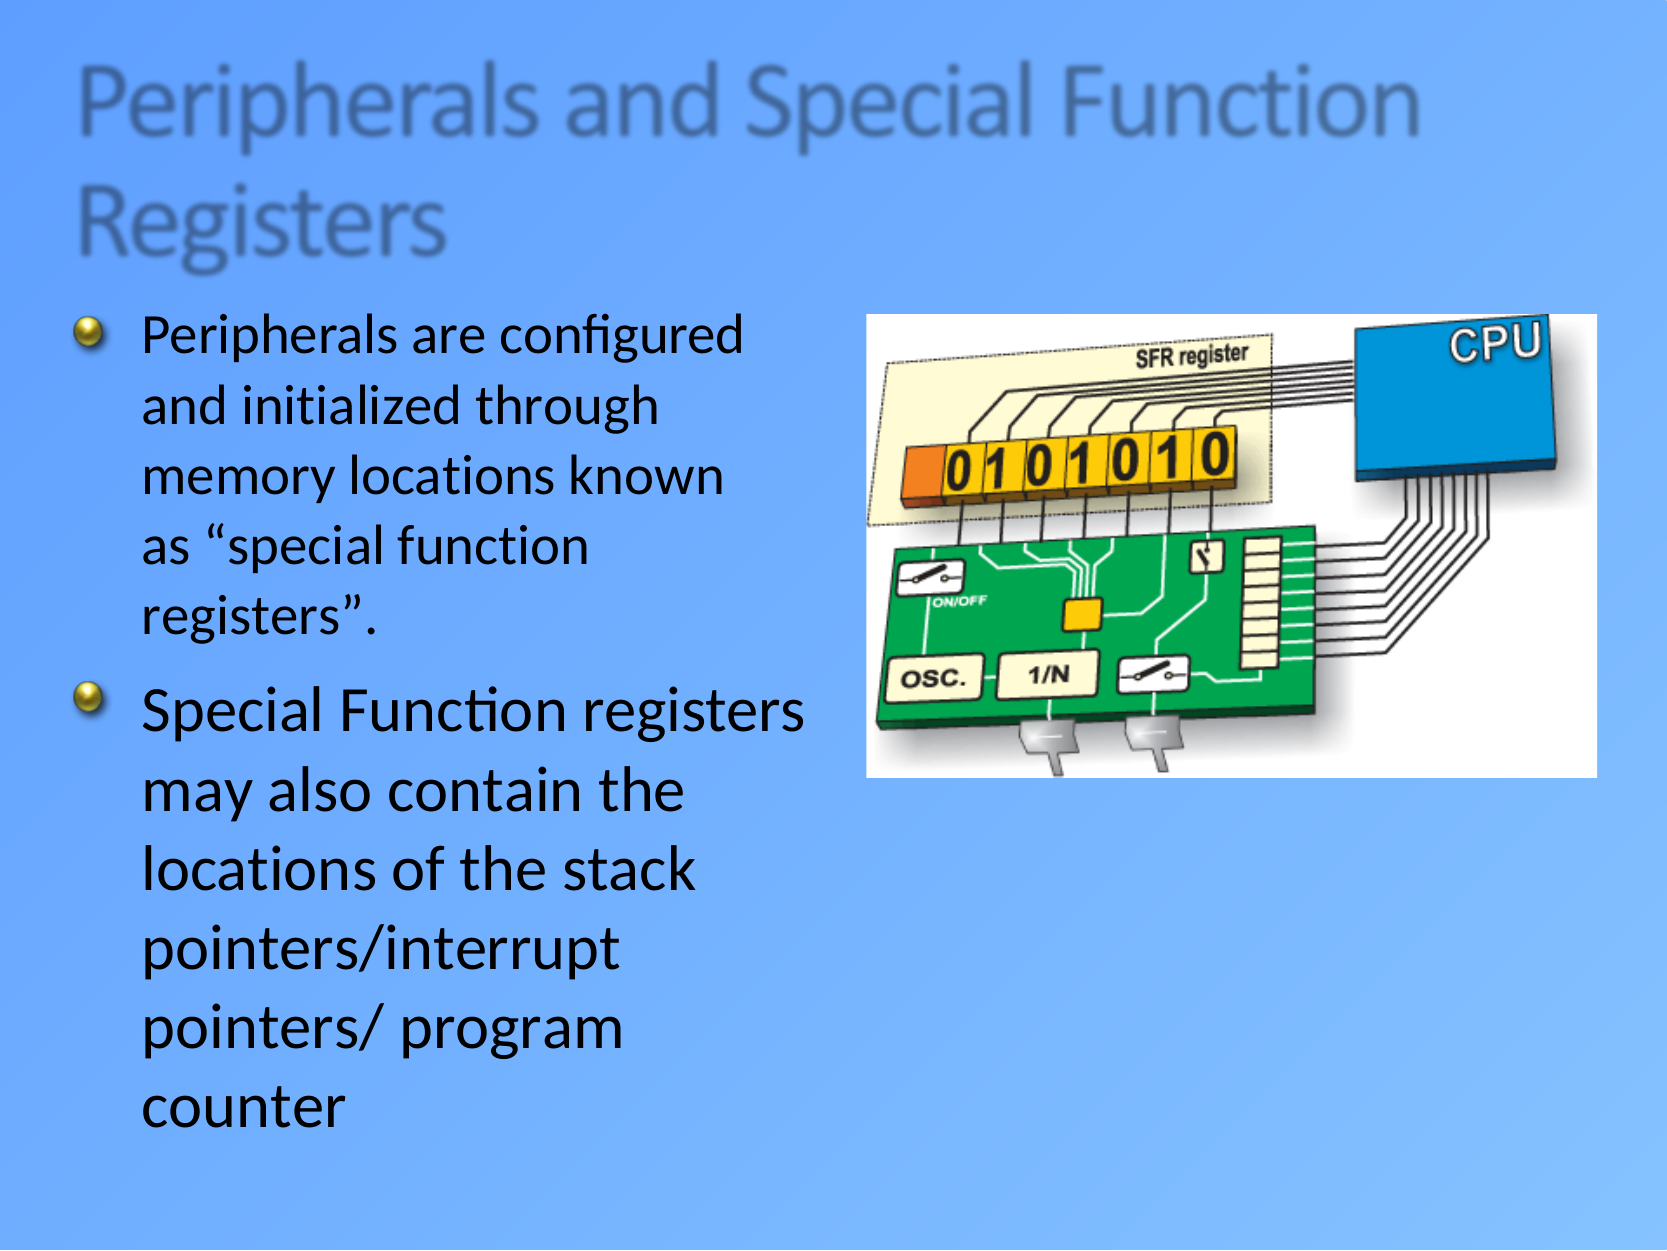

Peripherals are configured
and initialized through
memory locations known
as “special function
registers”.
Special Function registers
may also contain the
locations of the stack
pointers/interrupt
pointers/ program
counter